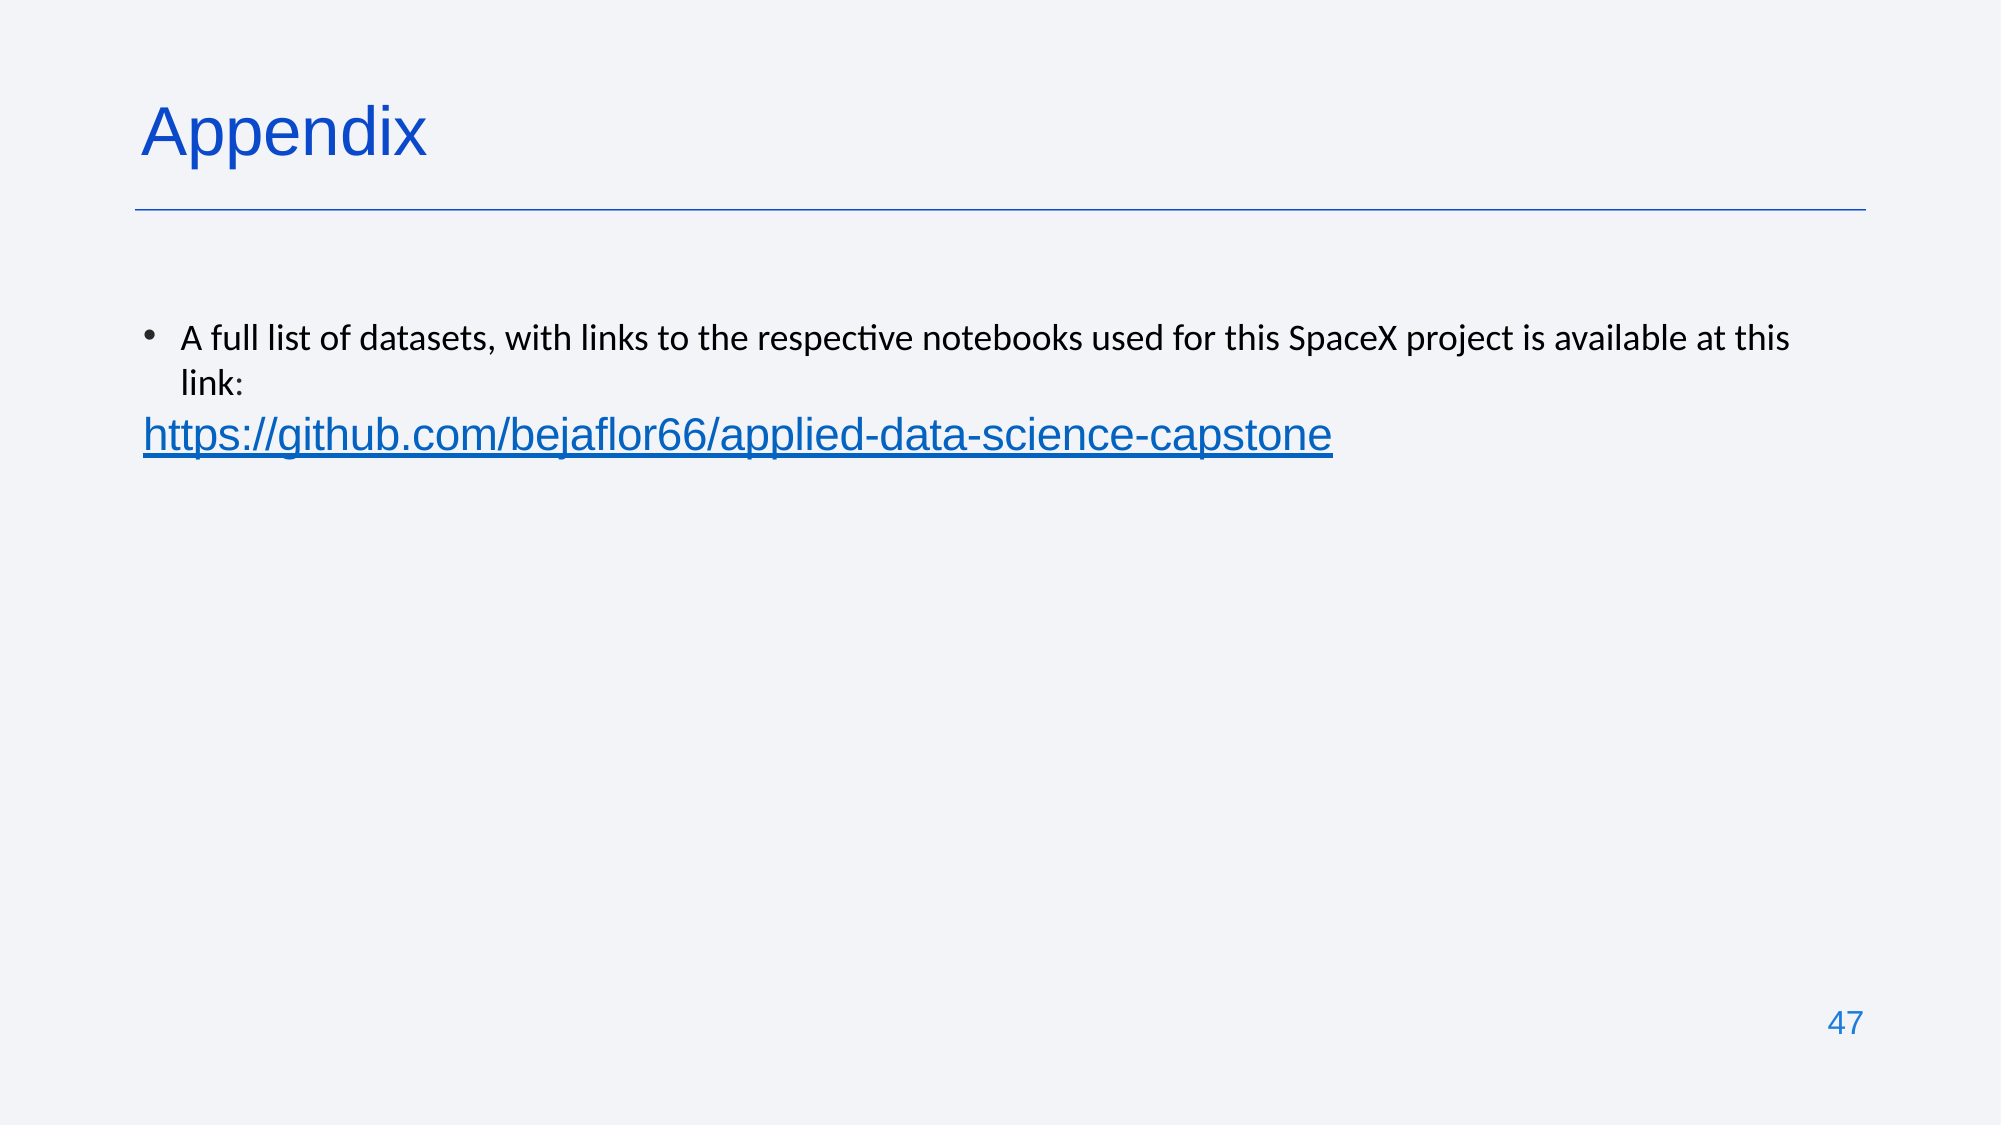

Appendix
A full list of datasets, with links to the respective notebooks used for this SpaceX project is available at this link:
https://github.com/bejaflor66/applied-data-science-capstone
47